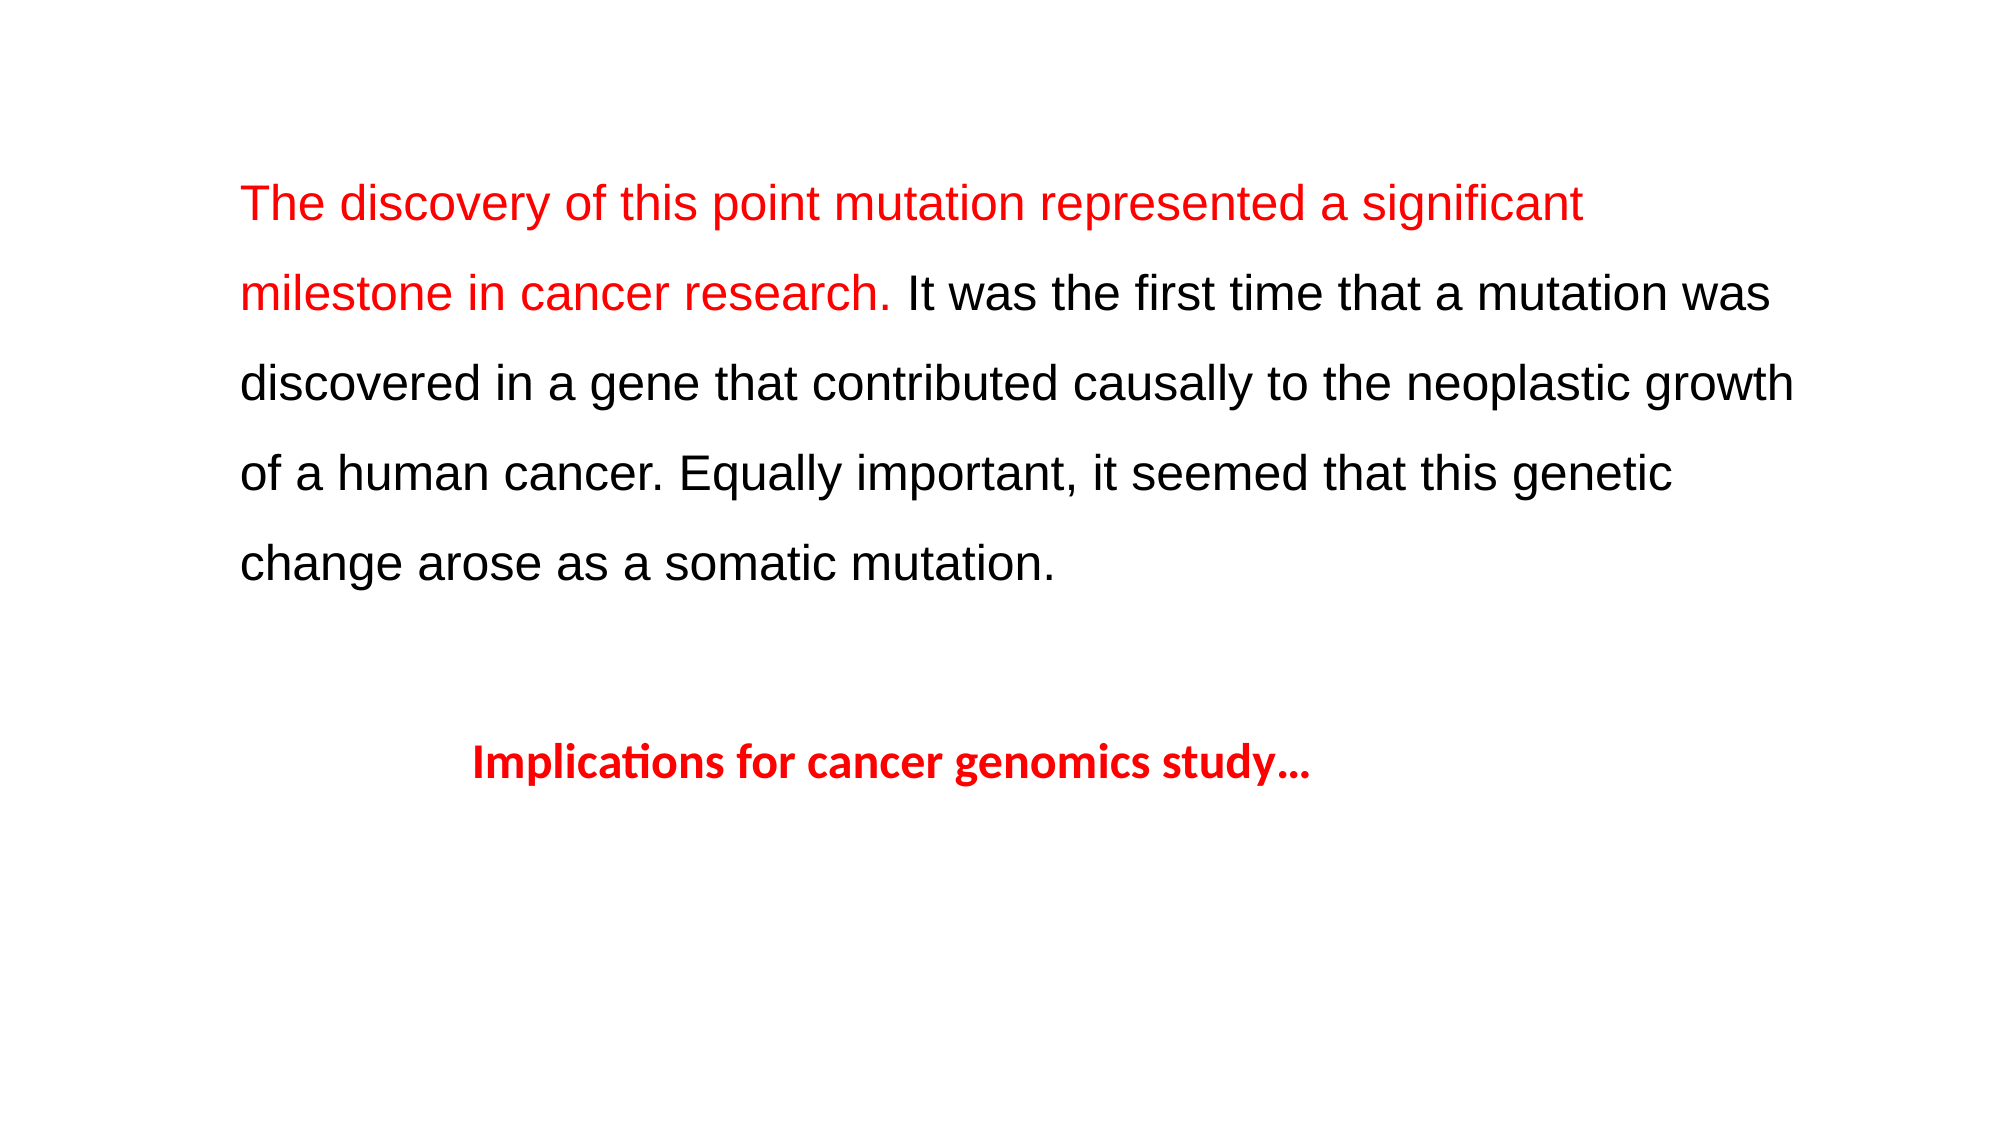

The discovery of this point mutation represented a significant milestone in cancer research. It was the first time that a mutation was discovered in a gene that contributed causally to the neoplastic growth of a human cancer. Equally important, it seemed that this genetic change arose as a somatic mutation.
Implications for cancer genomics study…